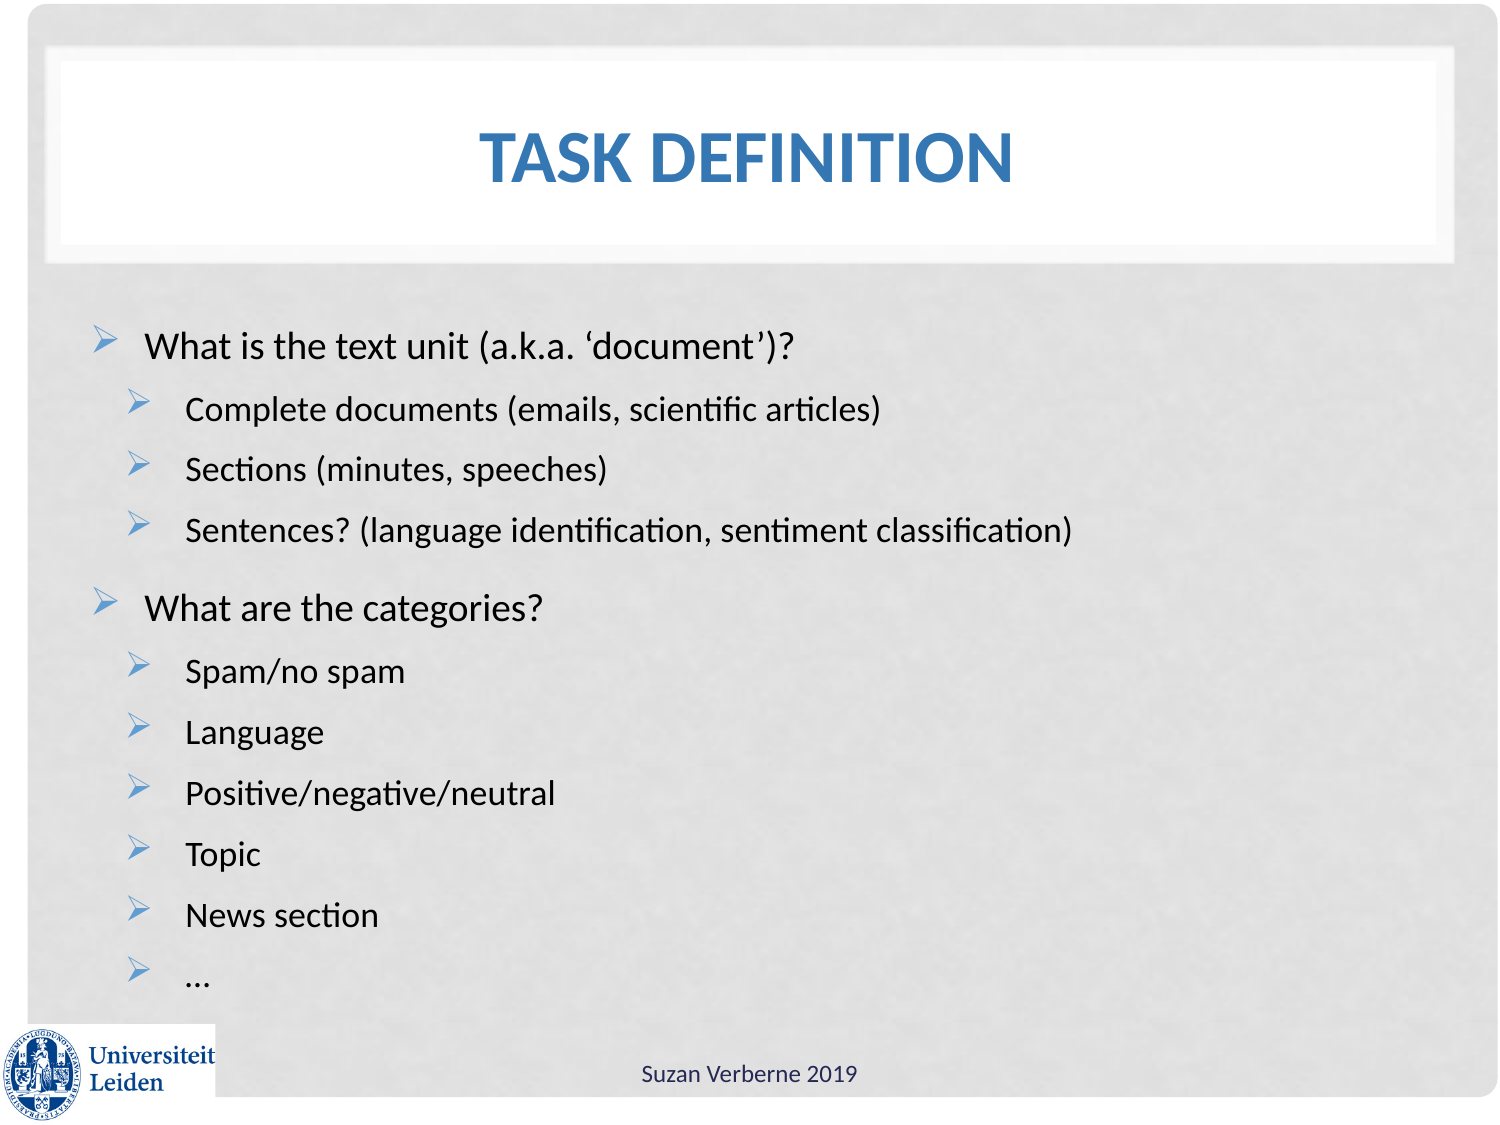

# Task definition
What is the text unit (a.k.a. ‘document’)?
Complete documents (emails, scientific articles)
Sections (minutes, speeches)
Sentences? (language identification, sentiment classification)
What are the categories?
Spam/no spam
Language
Positive/negative/neutral
Topic
News section
…

Suzan Verberne 2019